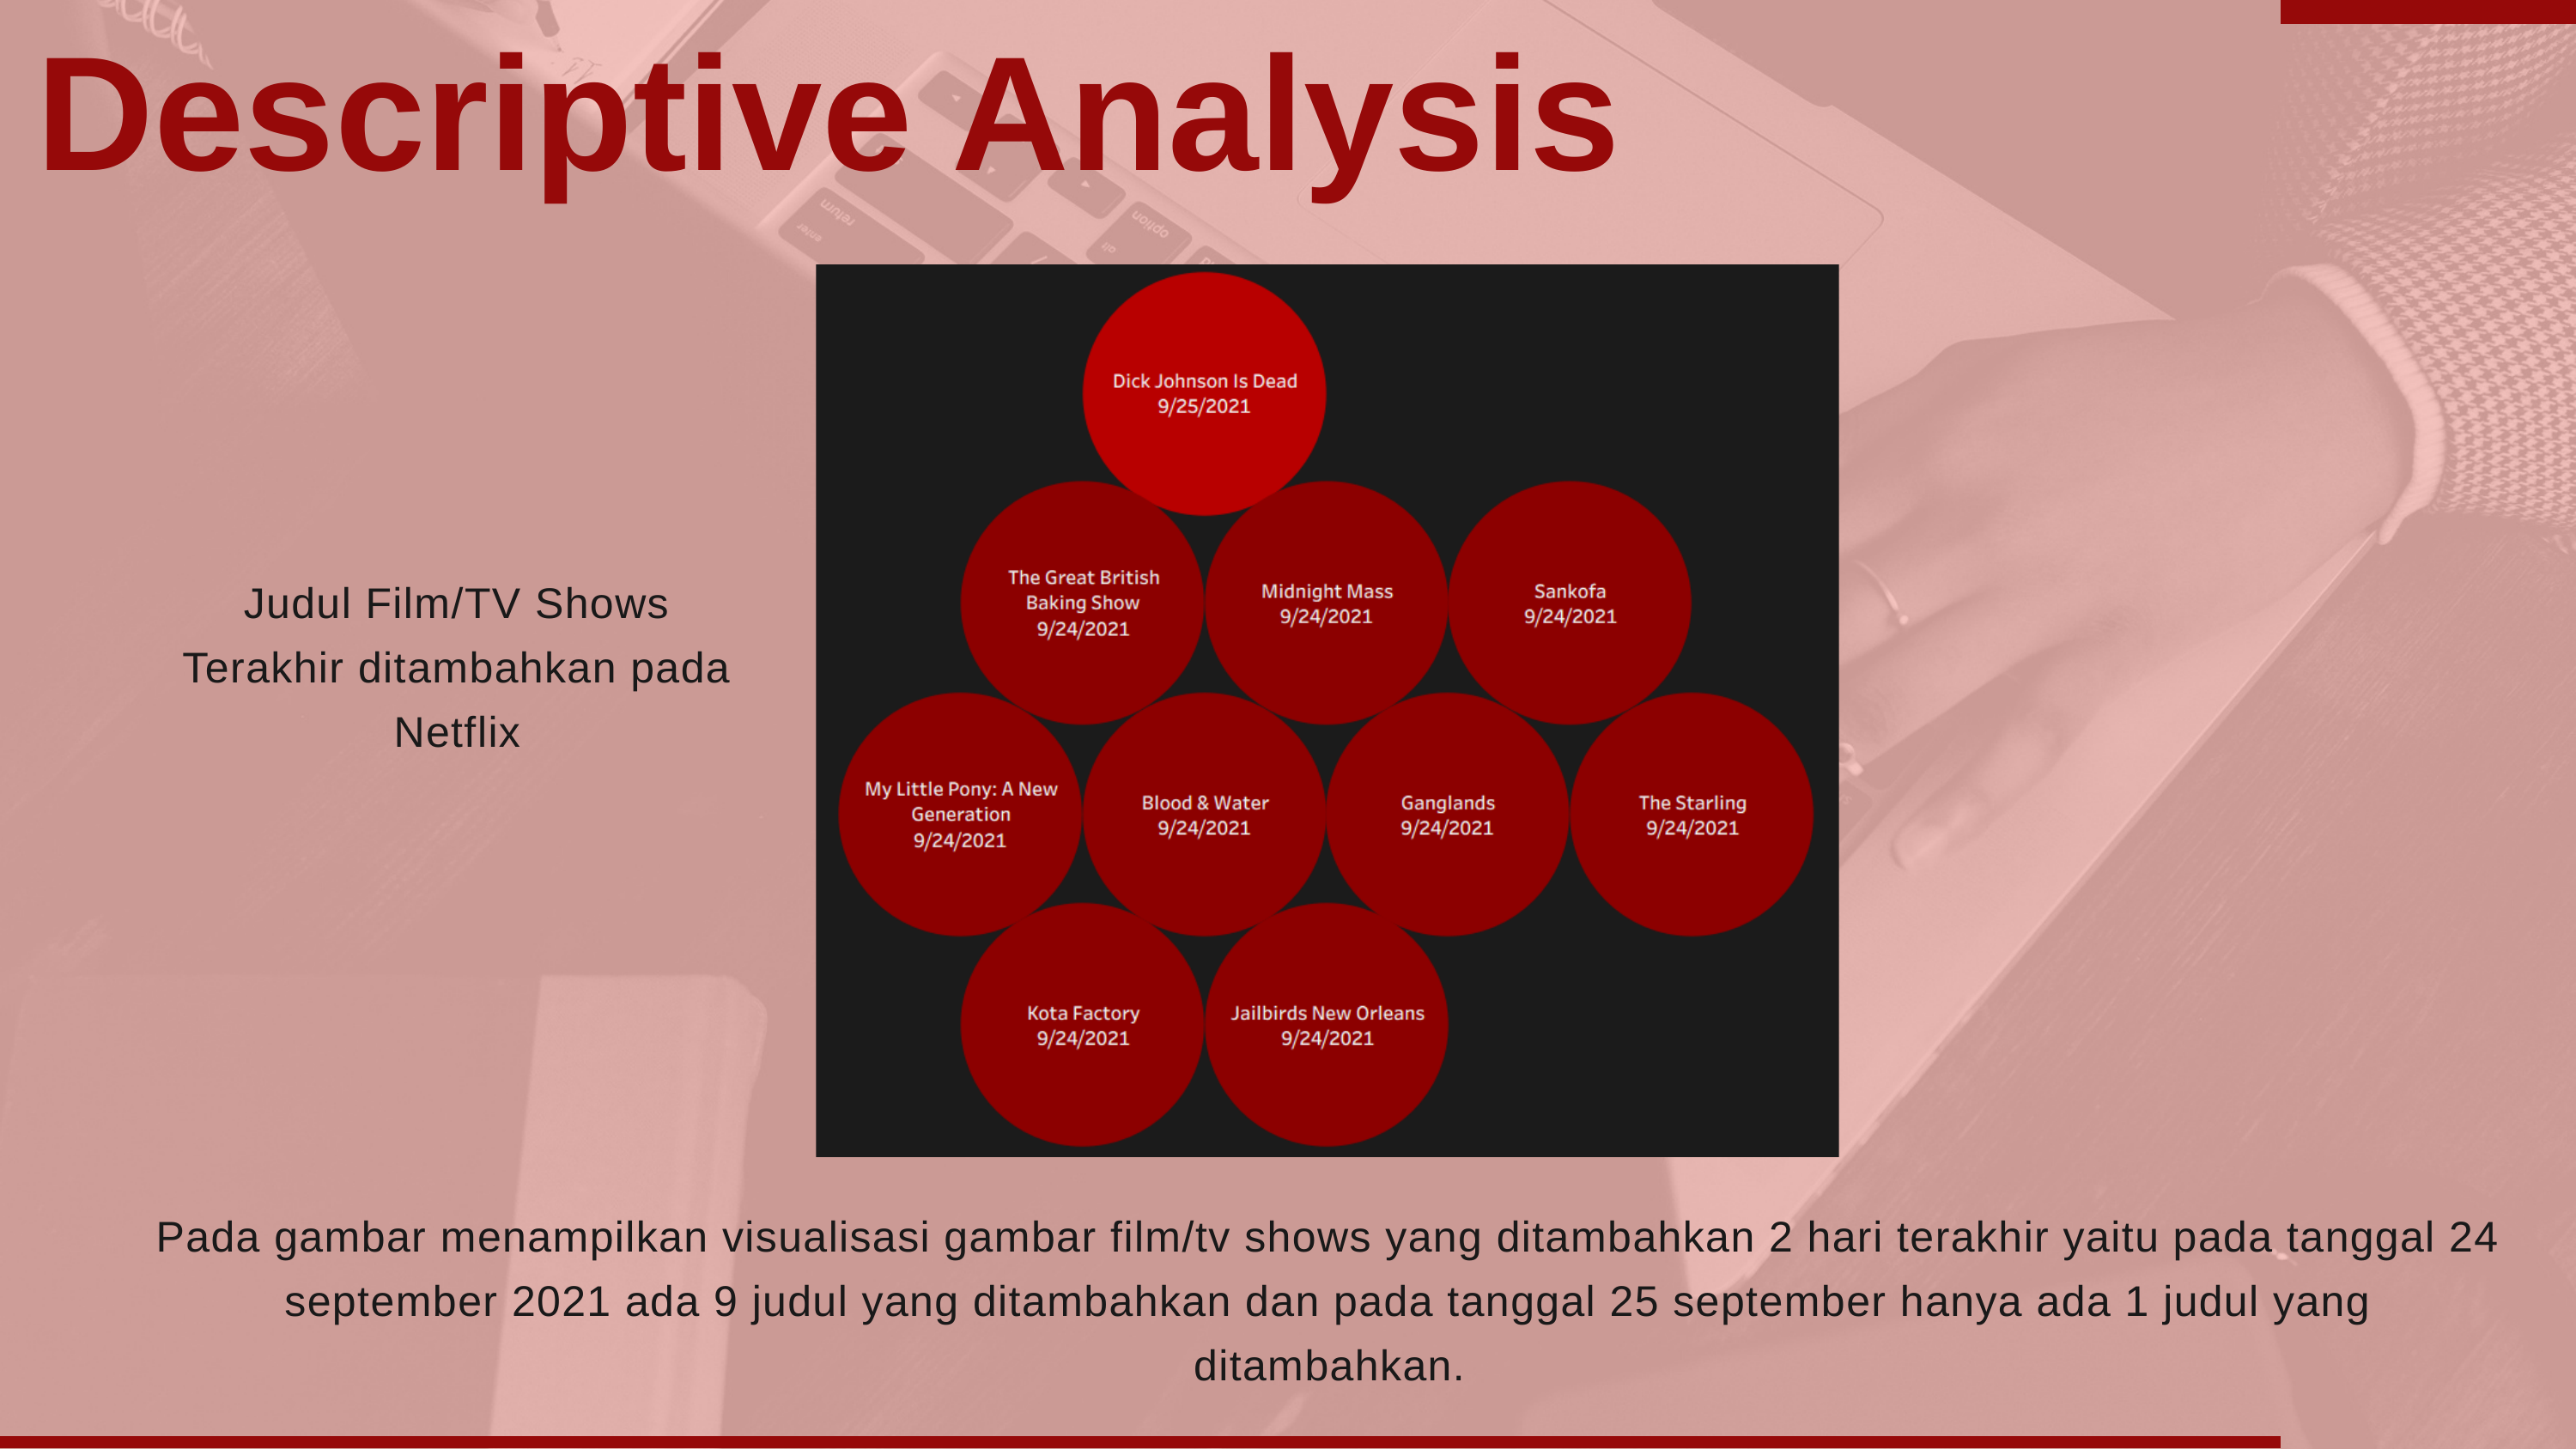

Descriptive Analysis

Judul Film/TV Shows Terakhir ditambahkan pada Netflix
Pada gambar menampilkan visualisasi gambar film/tv shows yang ditambahkan 2 hari terakhir yaitu pada tanggal 24 september 2021 ada 9 judul yang ditambahkan dan pada tanggal 25 september hanya ada 1 judul yang ditambahkan.